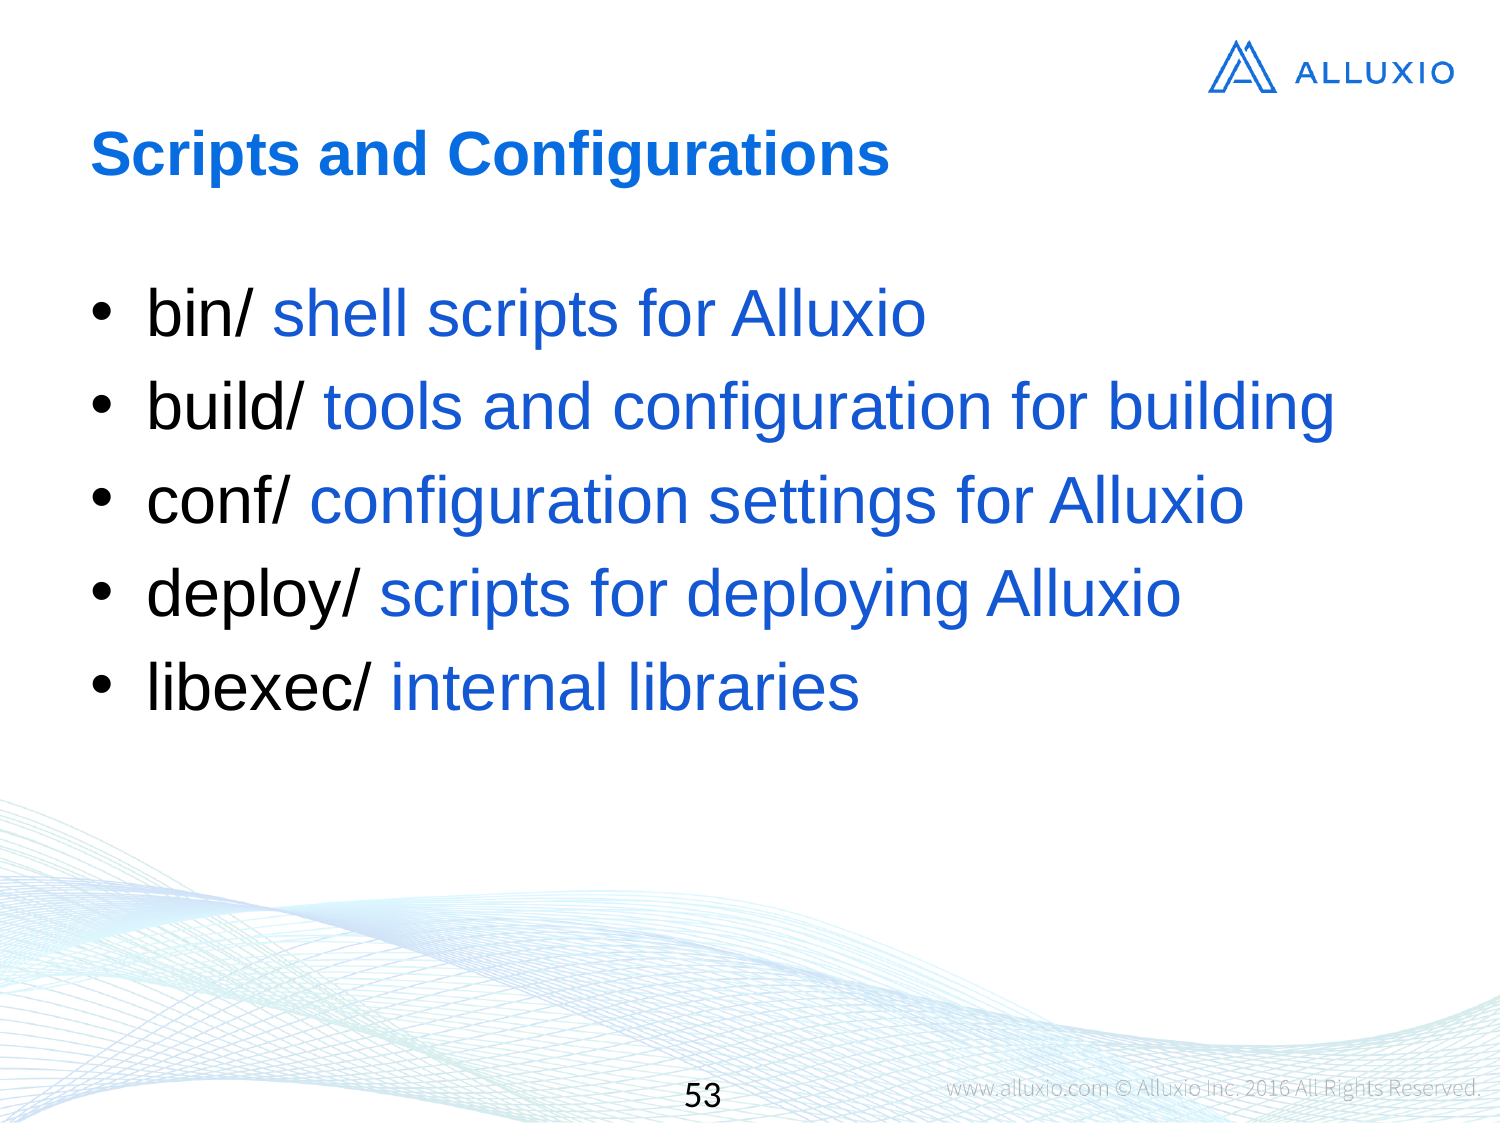

# Scripts and Configurations
bin/ shell scripts for Alluxio
build/ tools and configuration for building
conf/ configuration settings for Alluxio
deploy/ scripts for deploying Alluxio
libexec/ internal libraries

53